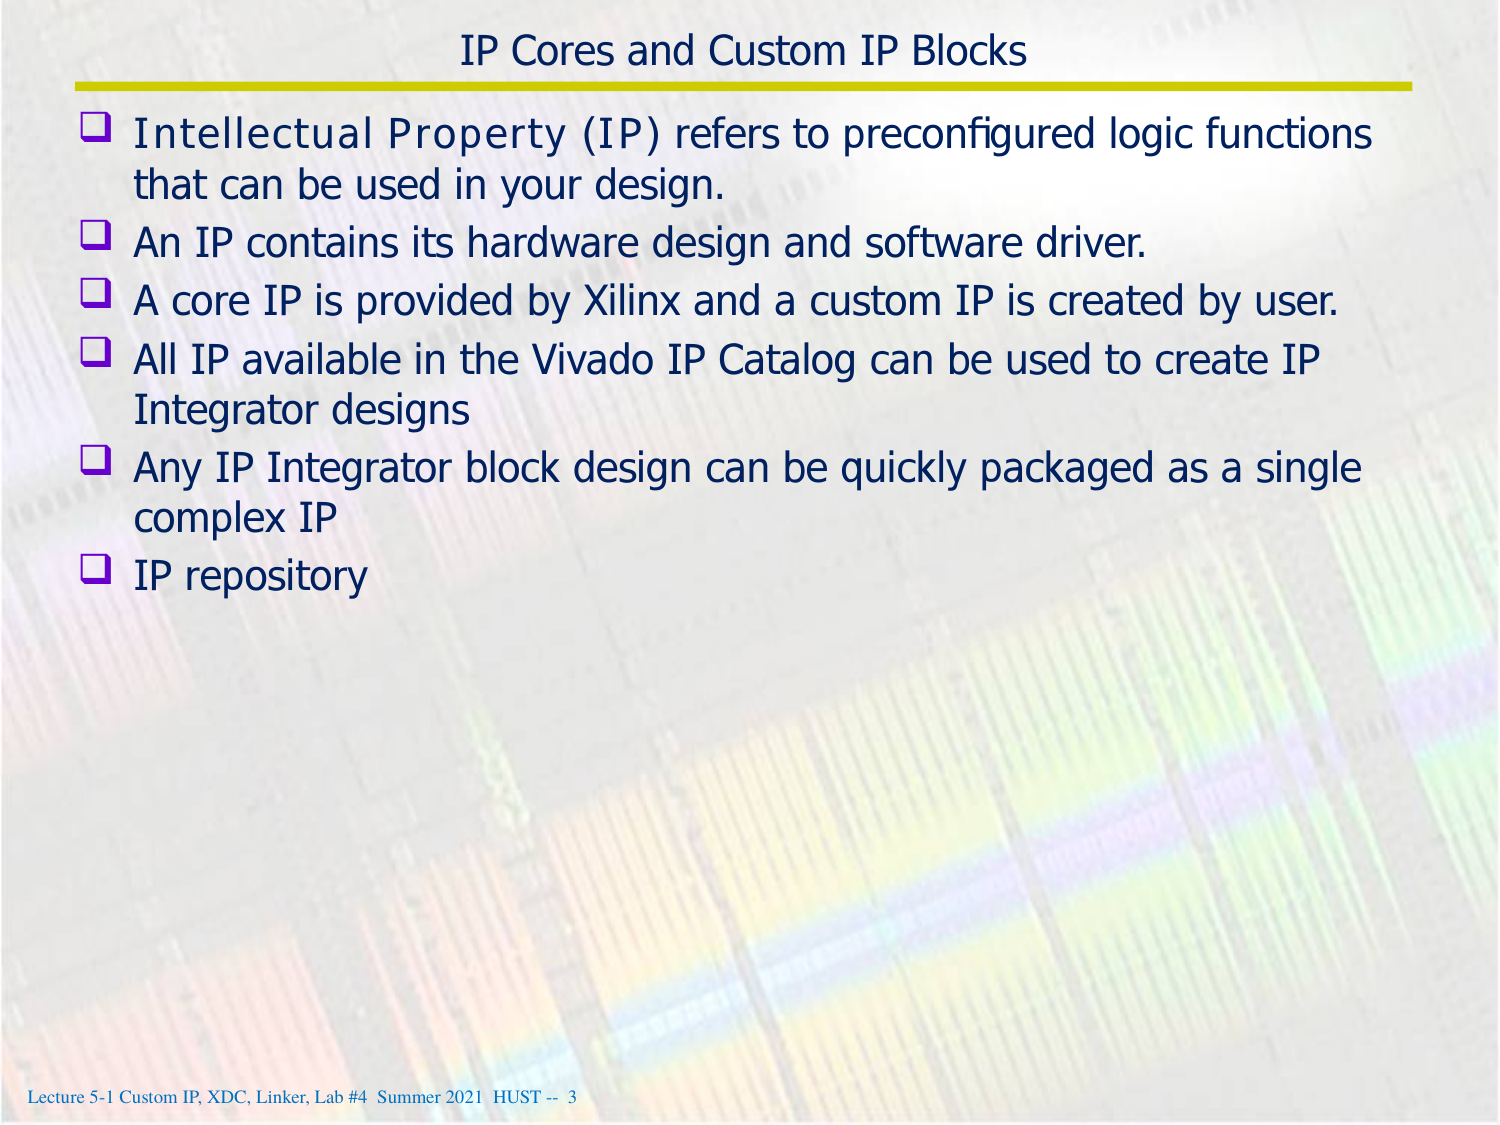

# IP Cores and Custom IP Blocks
Intellectual Property (IP) refers to preconfigured logic functions that can be used in your design.
An IP contains its hardware design and software driver.
A core IP is provided by Xilinx and a custom IP is created by user.
All IP available in the Vivado IP Catalog can be used to create IP Integrator designs
Any IP Integrator block design can be quickly packaged as a single complex IP
IP repository